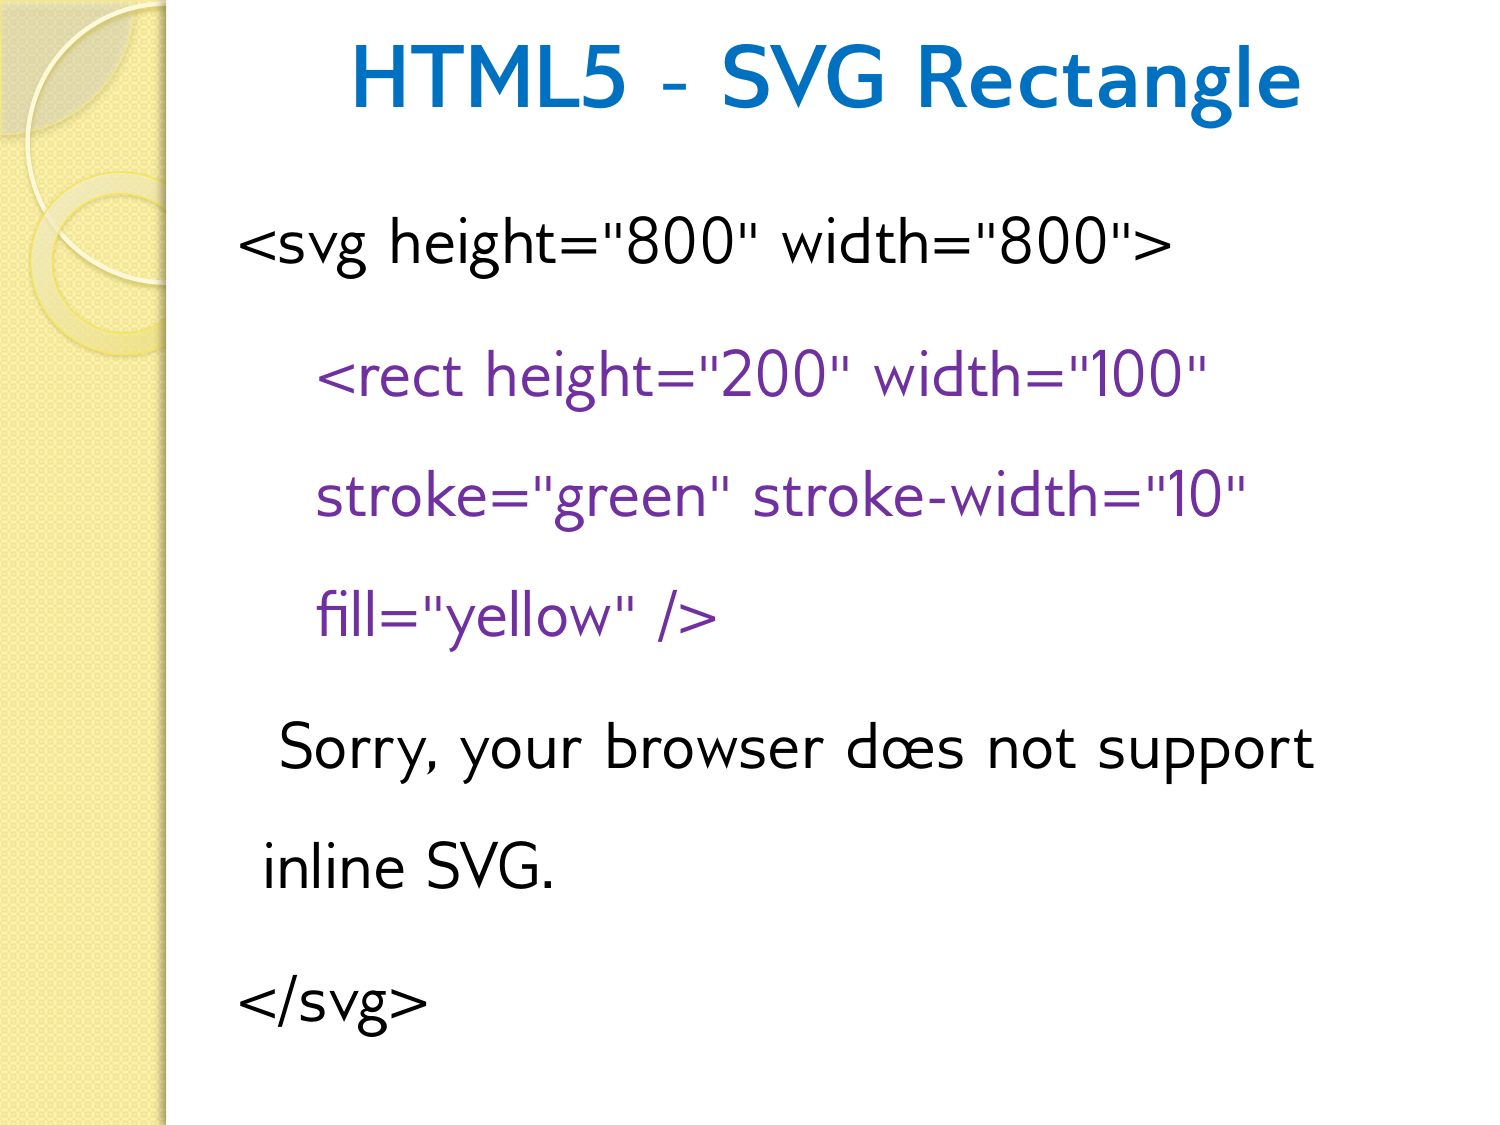

# HTML5 − SVG Rectangle
<svg height="800" width="800">
  <rect height="200" width="100" stroke="green" stroke-width="10" fill="yellow" />
  Sorry, your browser does not support inline SVG.
</svg>